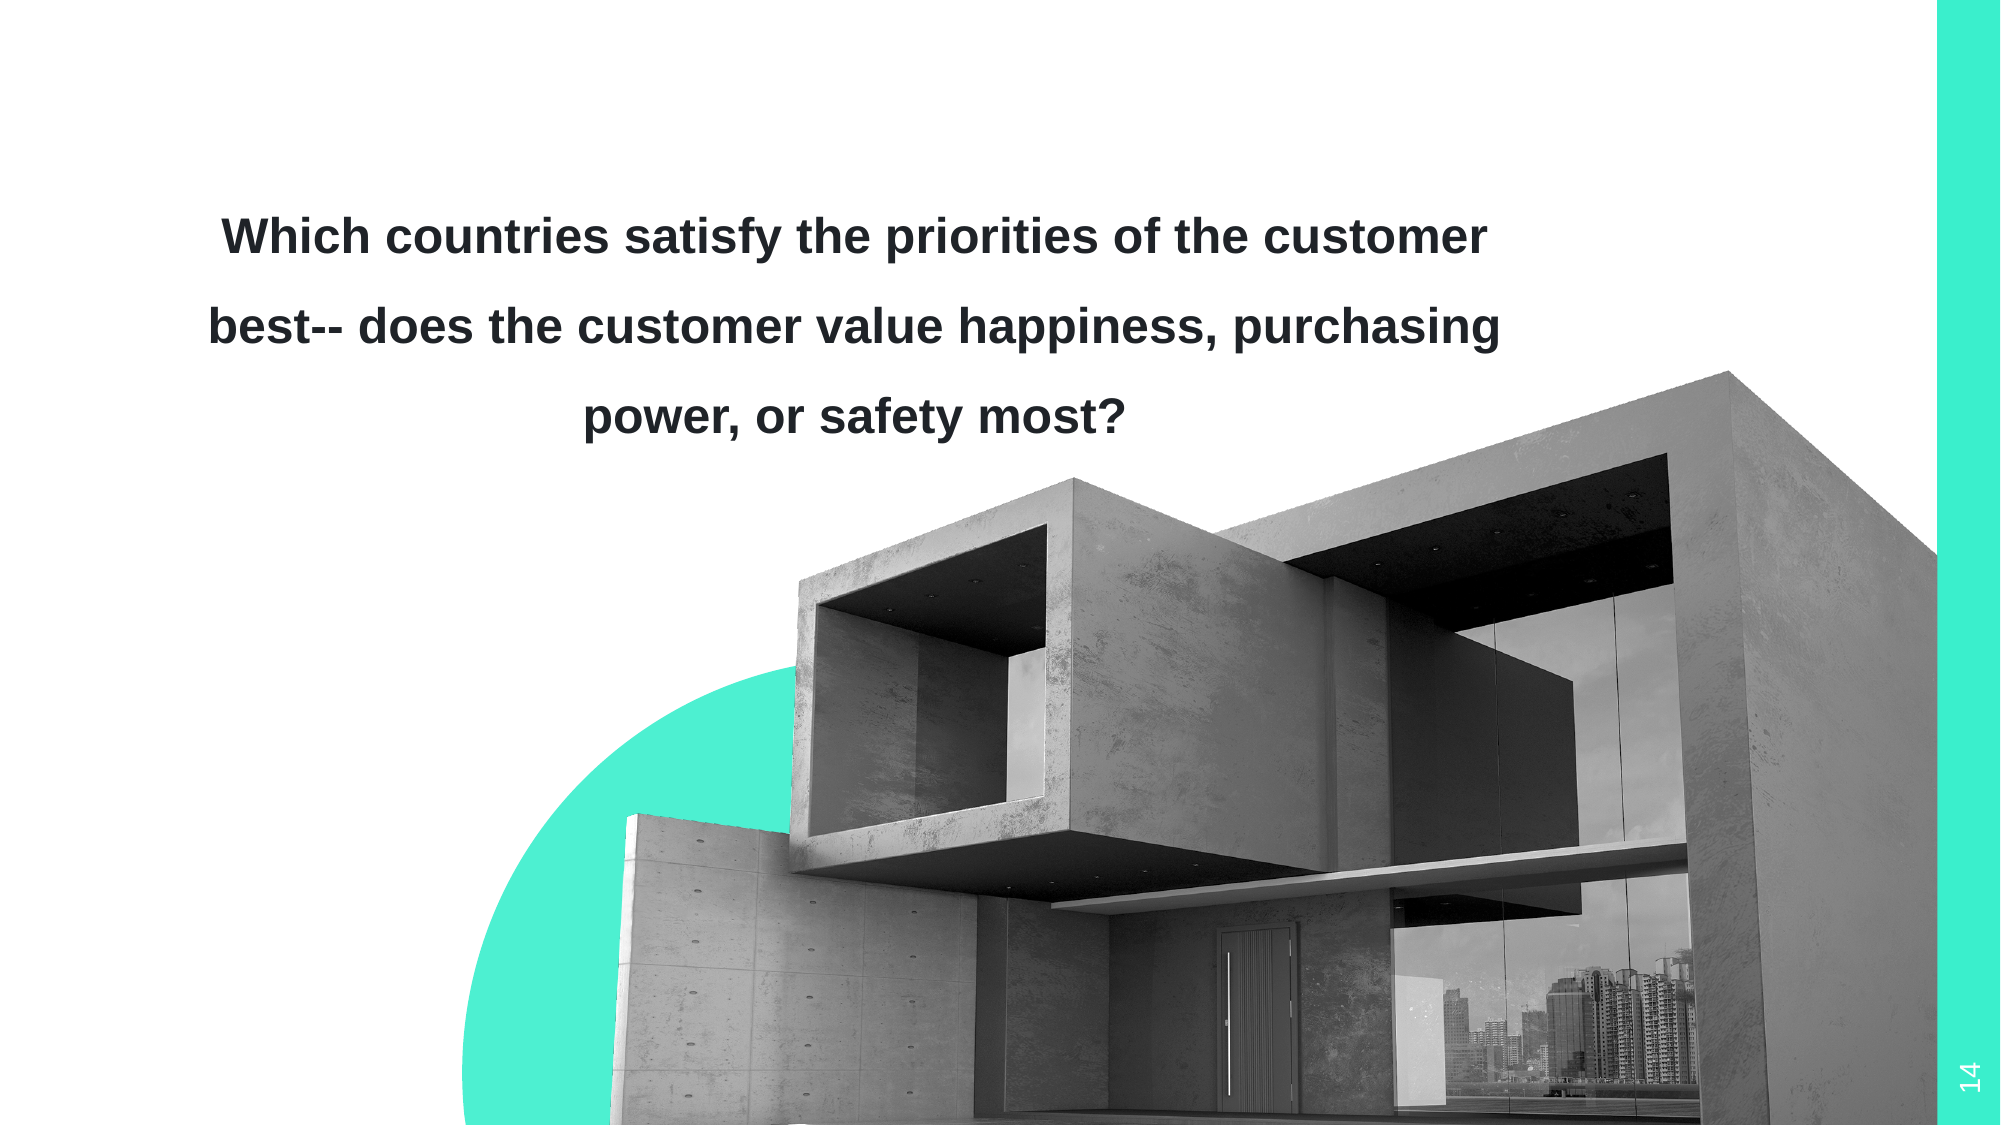

Which countries satisfy the priorities of the customer best-- does the customer value happiness, purchasing power, or safety most?

14